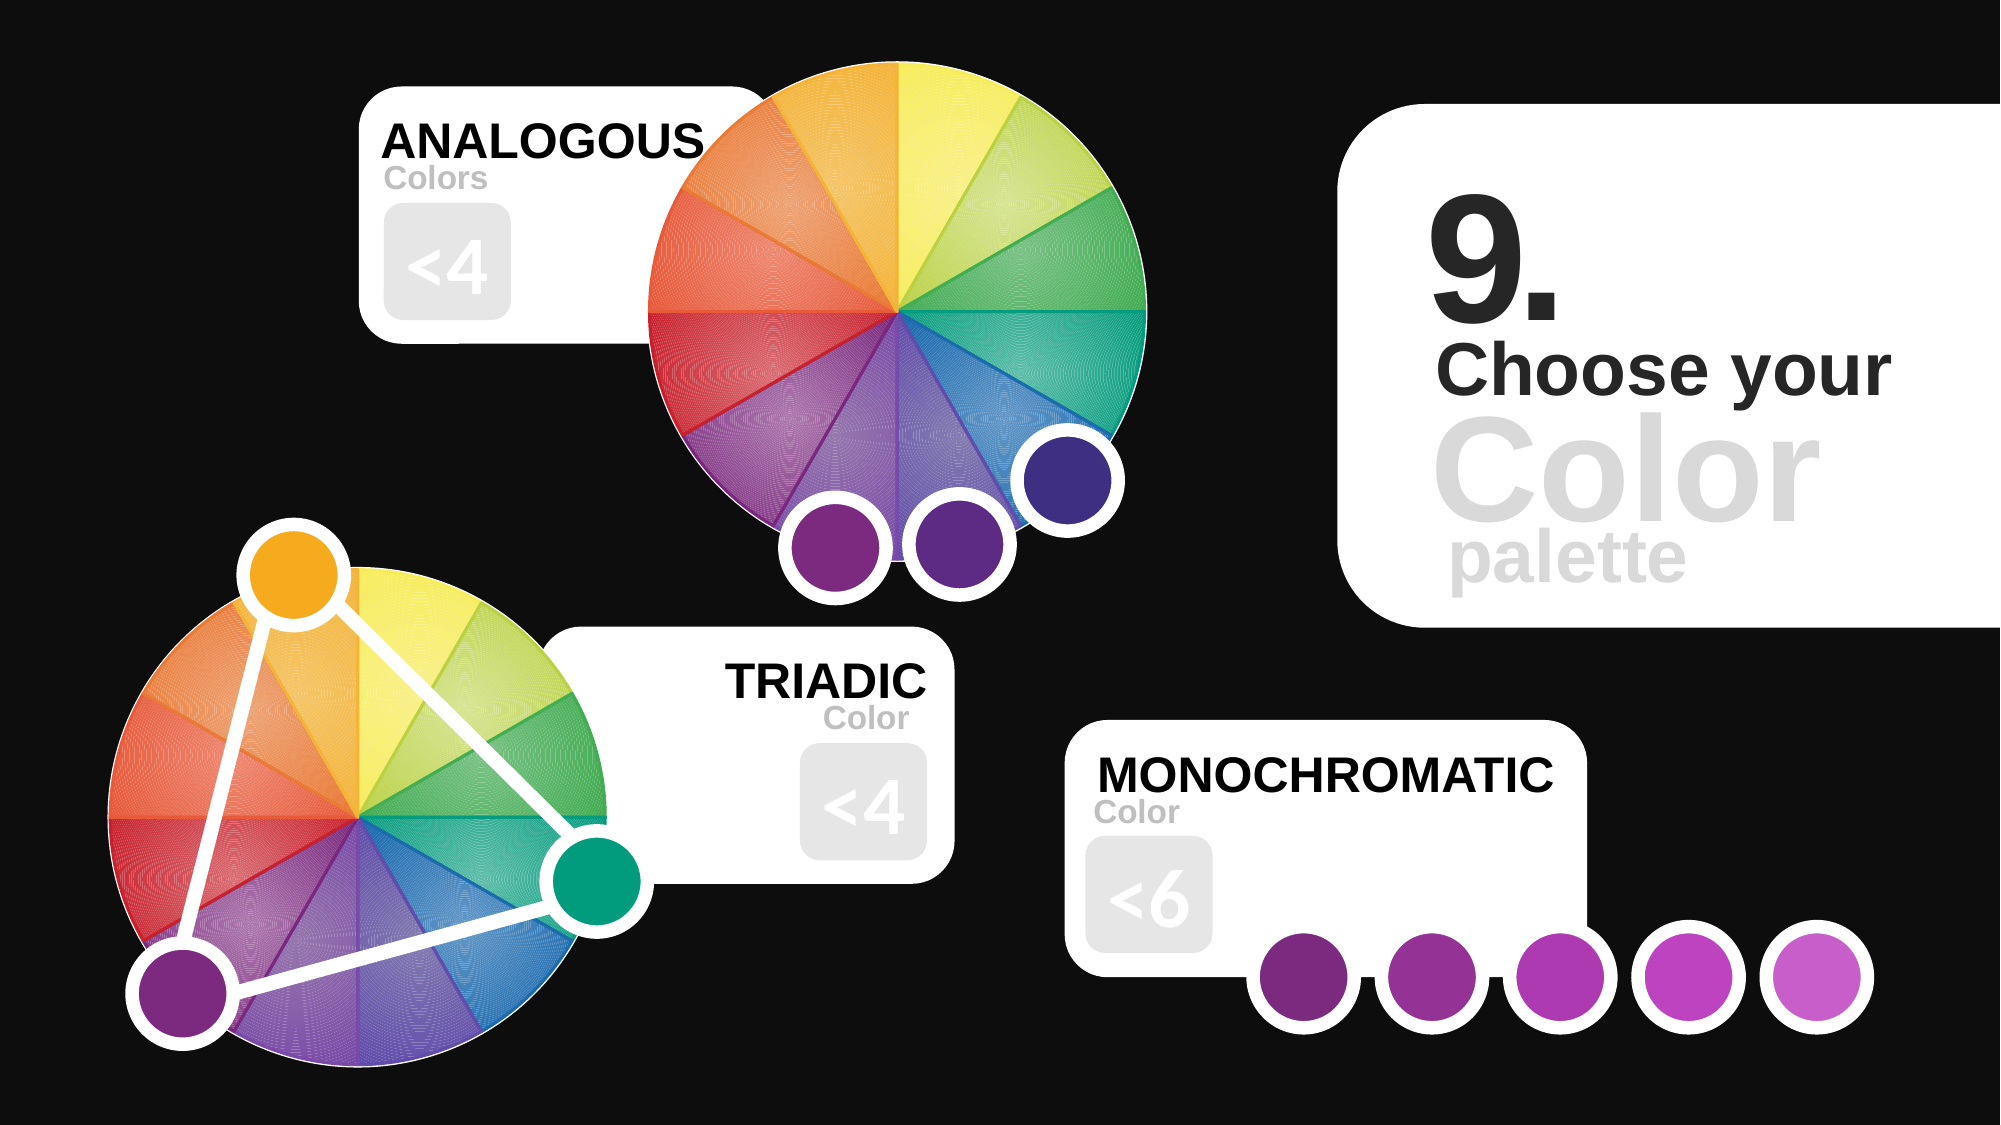

### Chart

| Category | Sales |
|---|---|
| 1 | 3.0 |
| 2 | 3.0 |
| 3 | 3.0 |
| 4 | 3.0 |
| 5 | 3.0 |
| 6 | 3.0 |
| 7 | 3.0 |
| 8 | 3.0 |
| 9 | 3.0 |
| 10 | 3.0 |
| 11 | 3.0 |
| 12 | 3.0 |

ANALOGOUS
Colors
<4

.
9
Choose your
Color
palette

### Chart

| Category | Sales |
|---|---|
| 1 | 3.0 |
| 2 | 3.0 |
| 3 | 3.0 |
| 4 | 3.0 |
| 5 | 3.0 |
| 6 | 3.0 |
| 7 | 3.0 |
| 8 | 3.0 |
| 9 | 3.0 |
| 10 | 3.0 |
| 11 | 3.0 |
| 12 | 3.0 |

TRIADIC
Colors
<4

MONOCHROMATIC
Color

<6